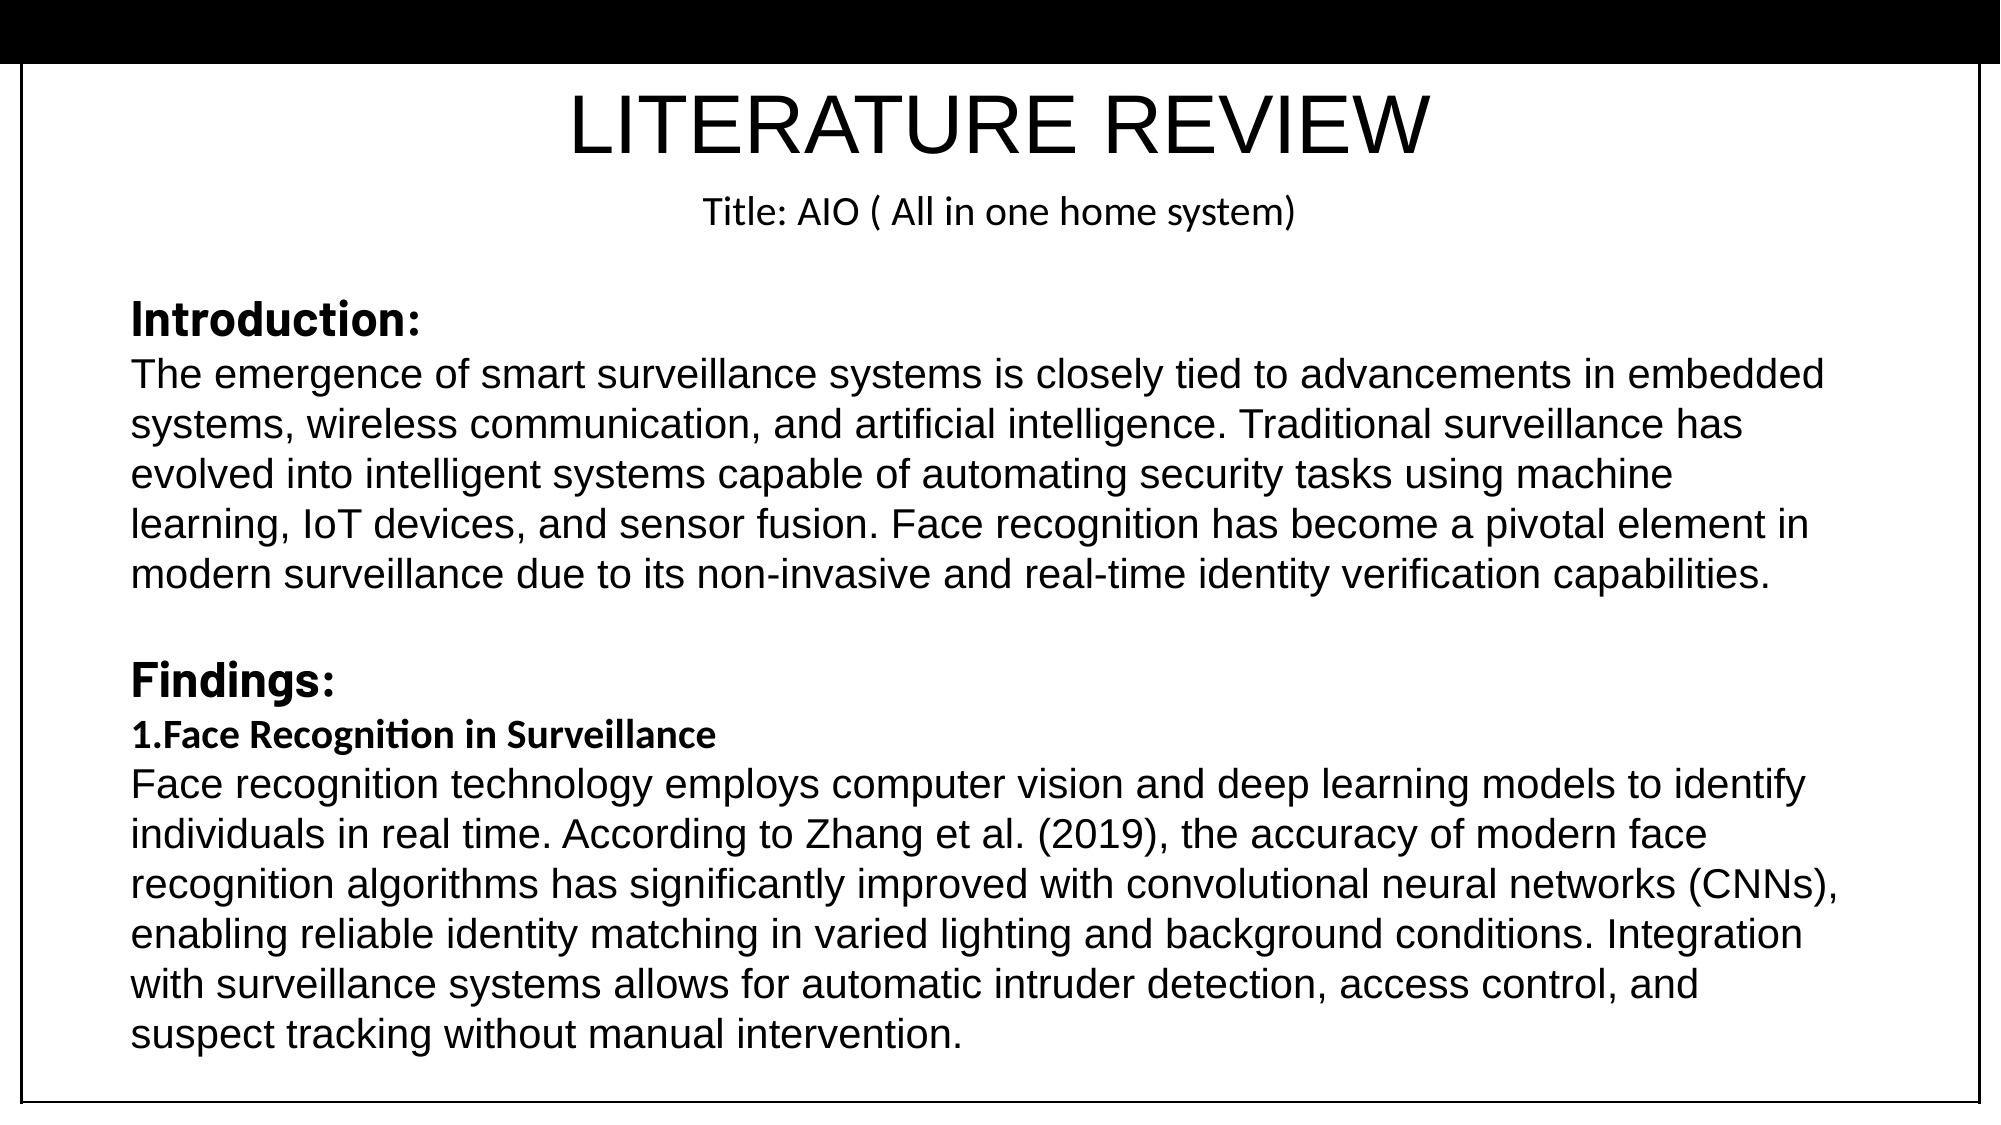

|  |
| --- |
LITERATURE REVIEW
Title: AIO ( All in one home system)
Introduction:
The emergence of smart surveillance systems is closely tied to advancements in embedded systems, wireless communication, and artificial intelligence. Traditional surveillance has evolved into intelligent systems capable of automating security tasks using machine learning, IoT devices, and sensor fusion. Face recognition has become a pivotal element in modern surveillance due to its non-invasive and real-time identity verification capabilities.

Findings:
1.Face Recognition in Surveillance
Face recognition technology employs computer vision and deep learning models to identify individuals in real time. According to Zhang et al. (2019), the accuracy of modern face recognition algorithms has significantly improved with convolutional neural networks (CNNs), enabling reliable identity matching in varied lighting and background conditions. Integration with surveillance systems allows for automatic intruder detection, access control, and suspect tracking without manual intervention.